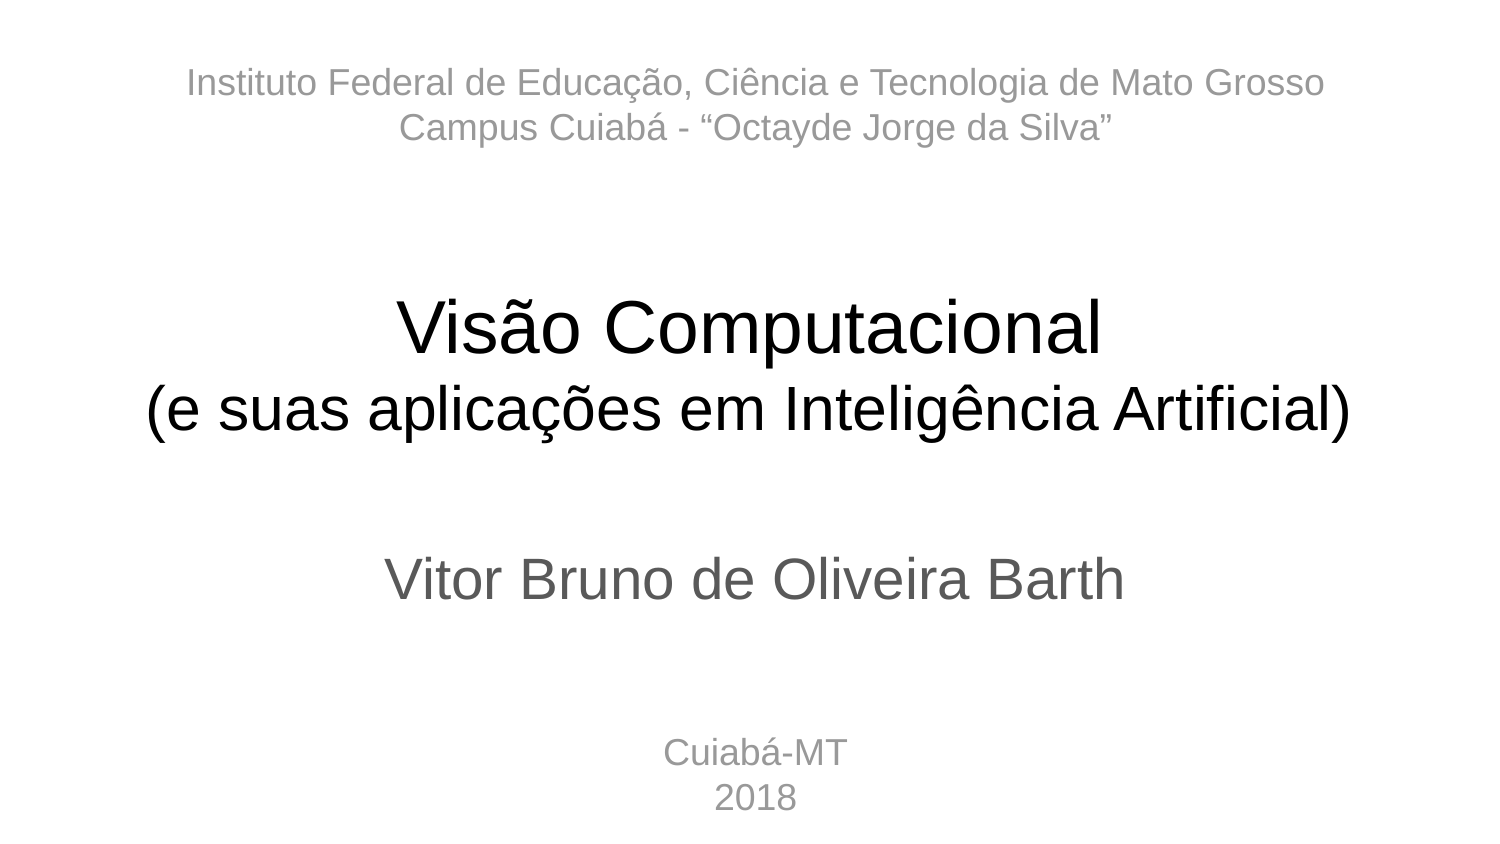

Instituto Federal de Educação, Ciência e Tecnologia de Mato Grosso
Campus Cuiabá - “Octayde Jorge da Silva”
# Visão Computacional
(e suas aplicações em Inteligência Artificial)
Vitor Bruno de Oliveira Barth
Cuiabá-MT
2018